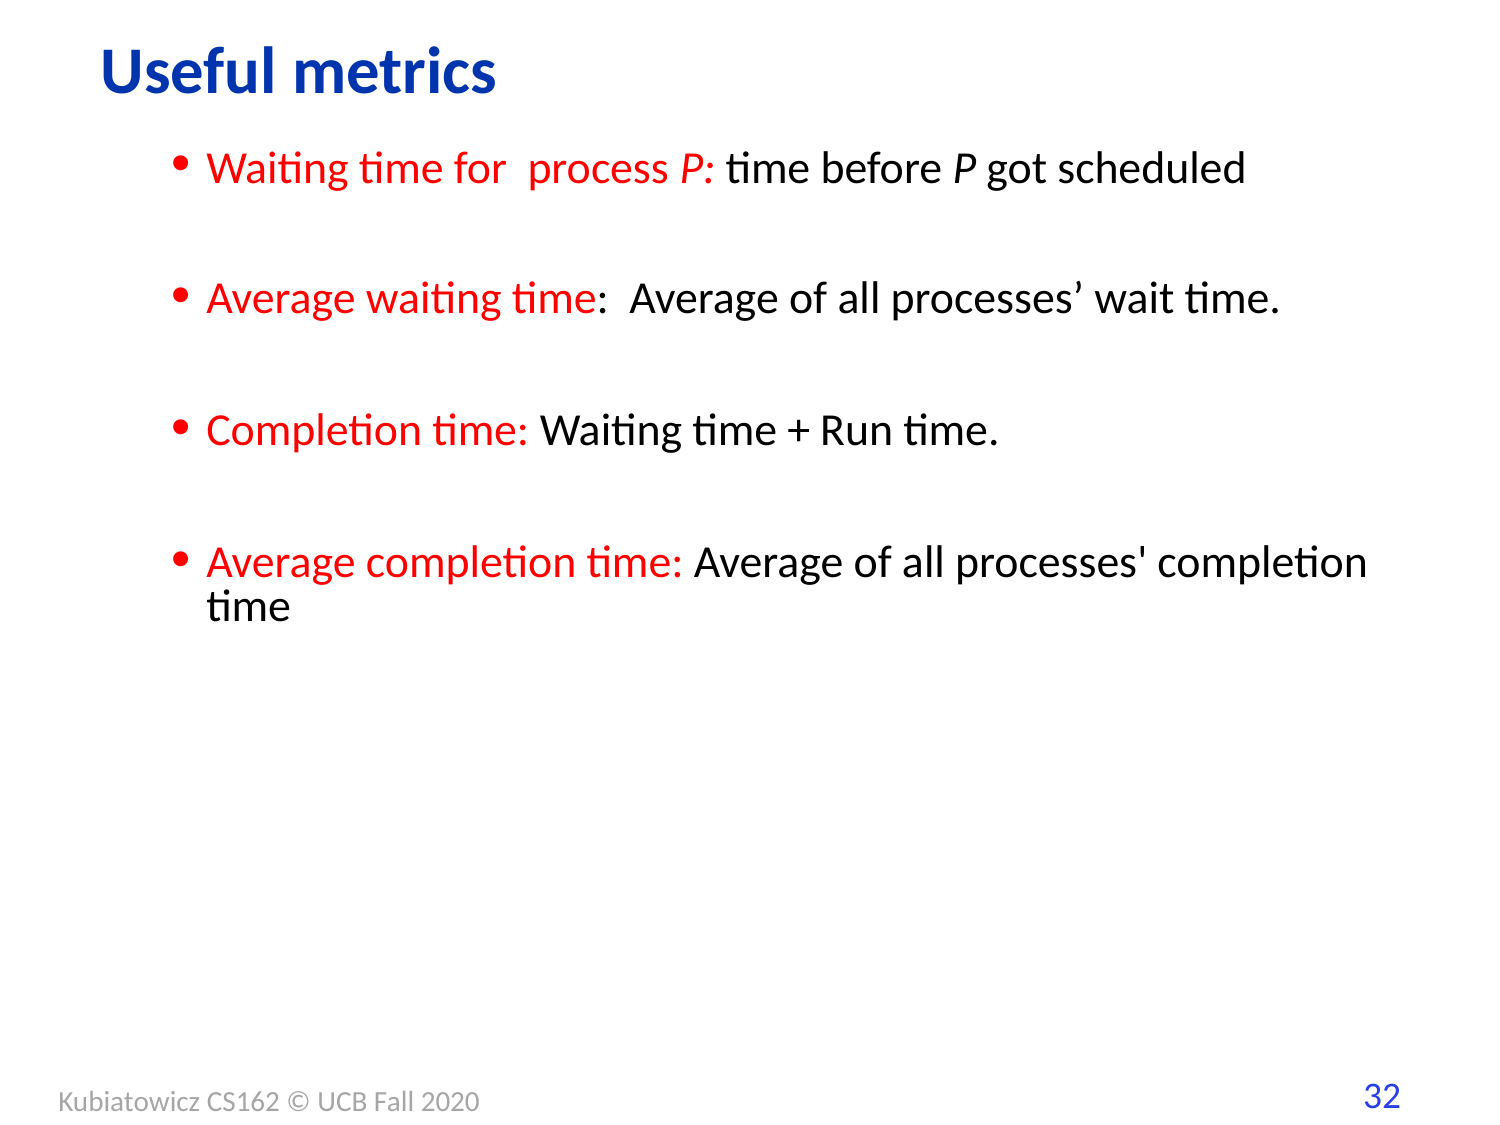

# Useful metrics
Waiting time for  process P: time before P got scheduled

Average waiting time:  Average of all processes’ wait time.

Completion time: Waiting time + Run time.

Average completion time: Average of all processes' completion time

Kubiatowicz CS162 © UCB Fall 2020